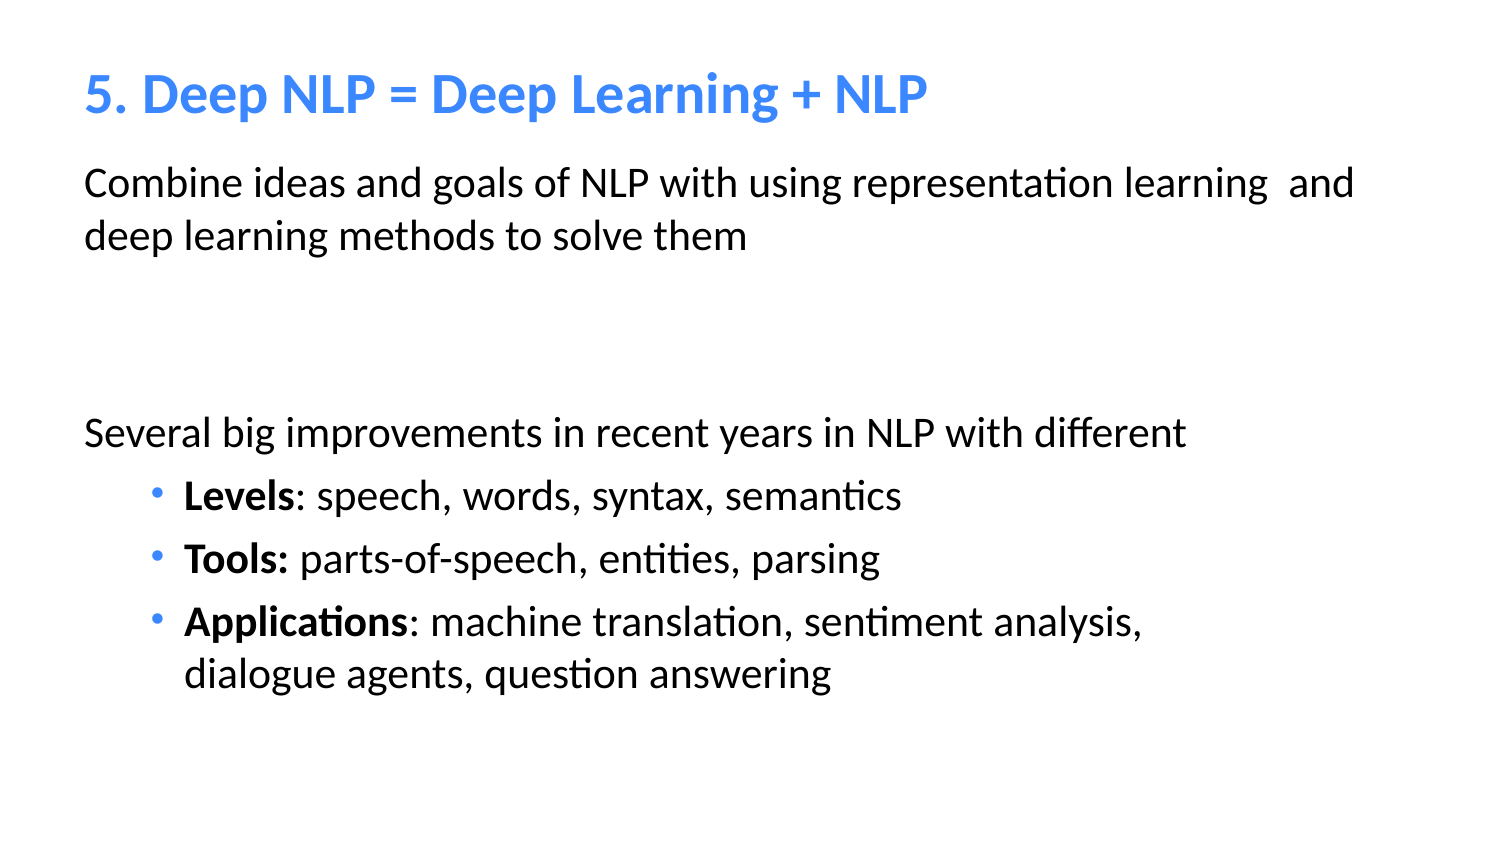

# 5. Deep NLP = Deep Learning + NLP
Combine ideas and goals of NLP with using representation learning  and deep learning methods to solve them

Several big improvements in recent years in NLP with different
Levels: speech, words, syntax, semantics
Tools: parts-of-speech, entities, parsing
Applications: machine translation, sentiment analysis,  dialogue agents, question answering